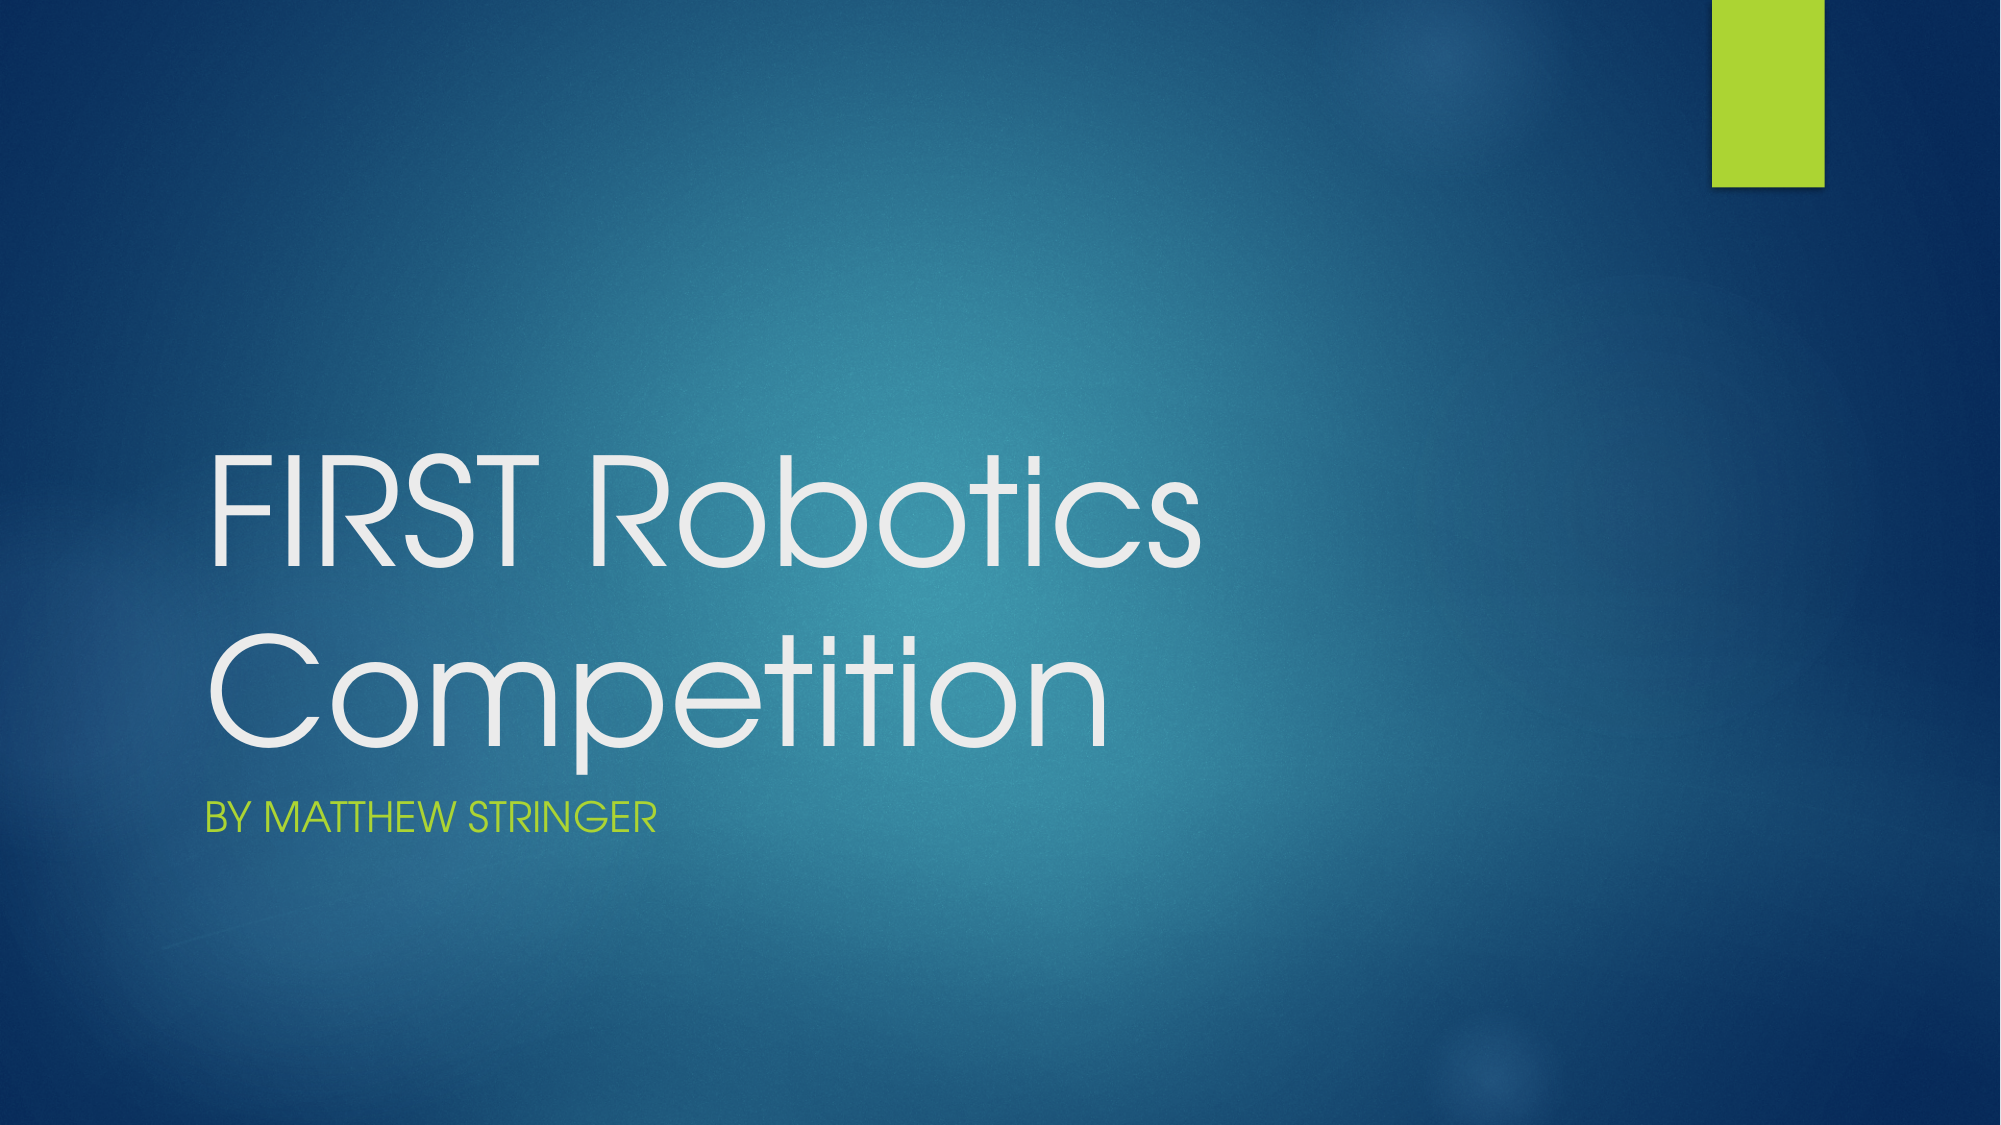

# FIRST Robotics Competition
By Matthew Stringer